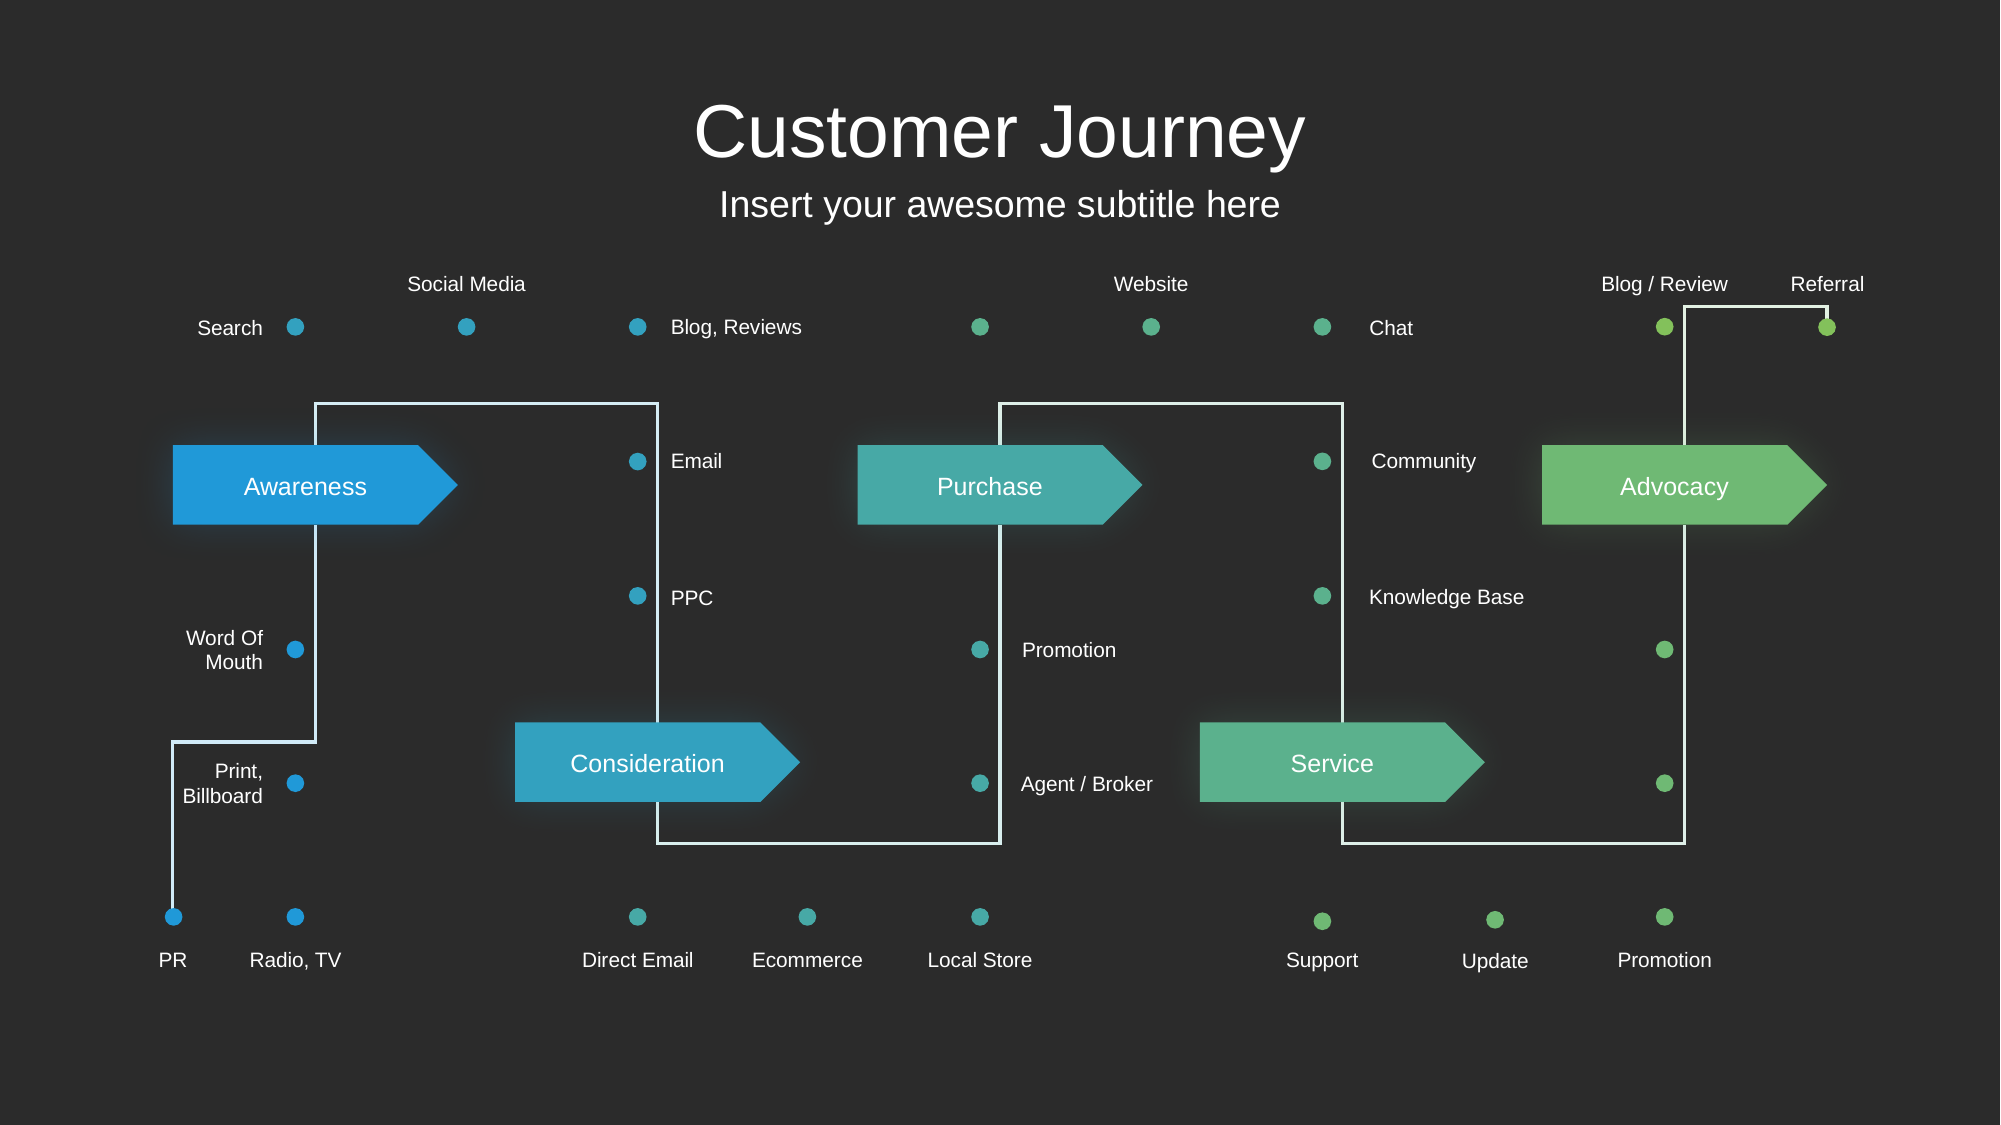

# Customer Journey
Insert your awesome subtitle here

Social Media
Website
Blog / Review
Referral
Blog, Reviews
Search
Chat

Community
Email
Awareness
Purchase
Advocacy

Knowledge Base
PPC

Word Of Mouth
Promotion

Consideration
Service
Print, Billboard
Agent / Broker

Promotion
PR
Radio, TV
Direct Email
Ecommerce
Local Store
Support
Update